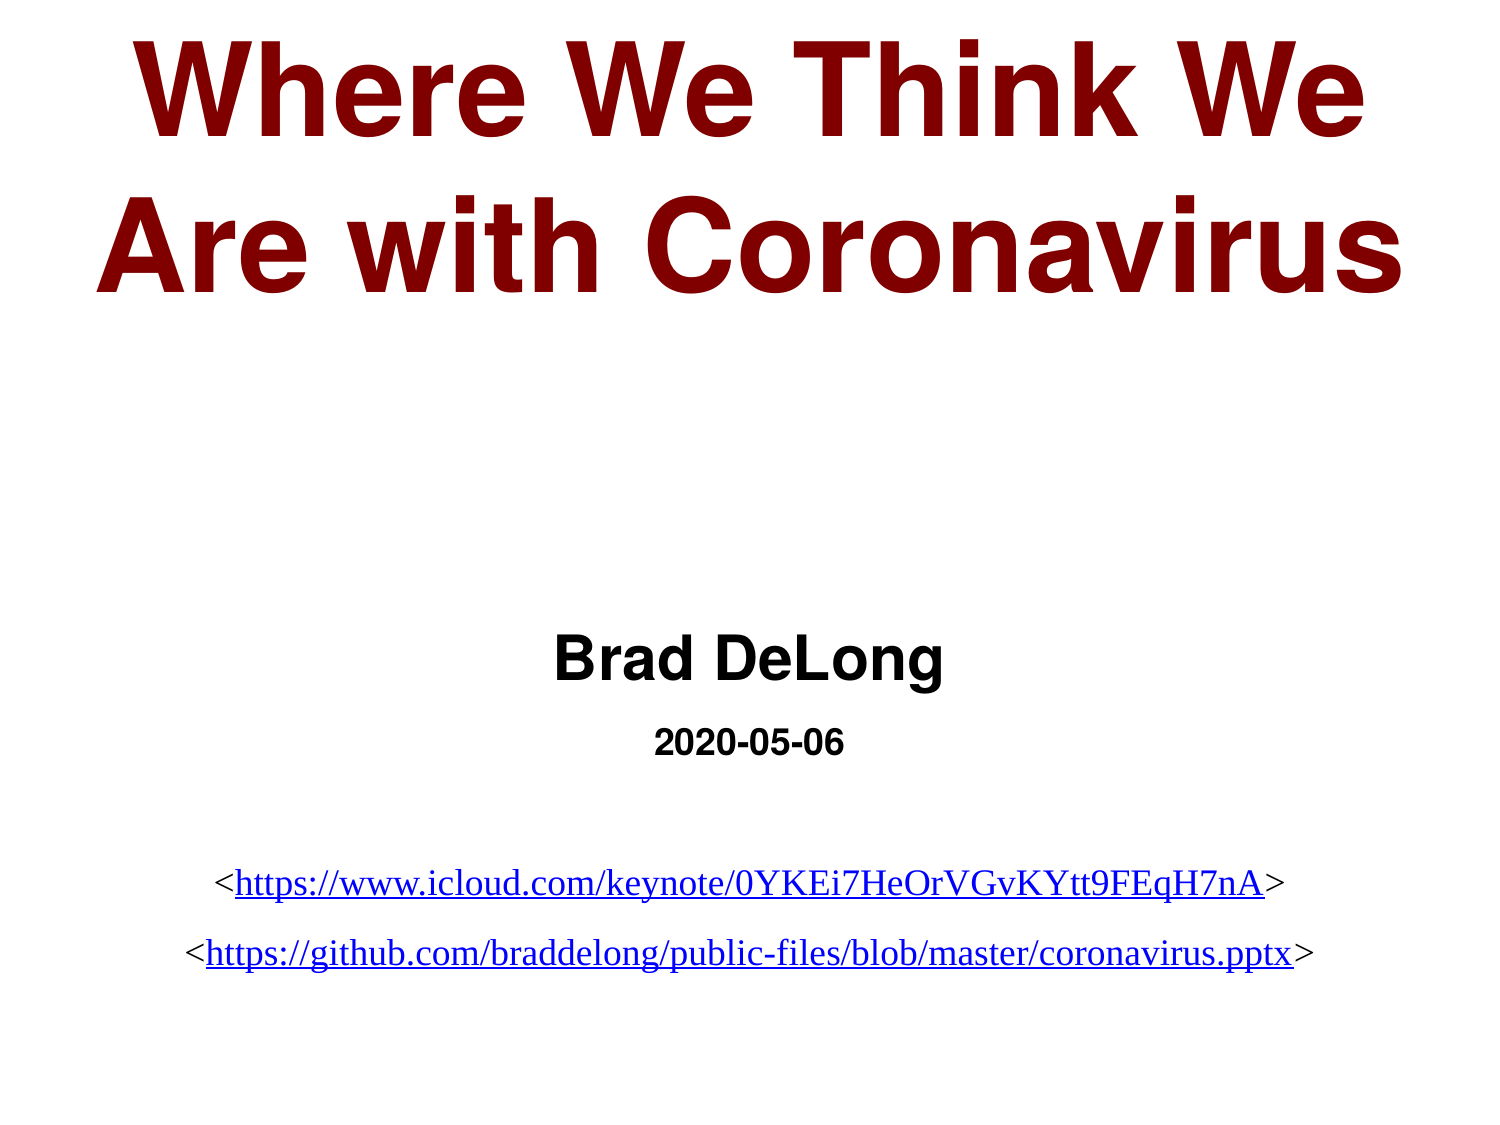

Where We Think We Are with Coronavirus
Brad DeLong
2020-05-06

<https://www.icloud.com/keynote/0YKEi7HeOrVGvKYtt9FEqH7nA>
<https://github.com/braddelong/public-files/blob/master/coronavirus.pptx>